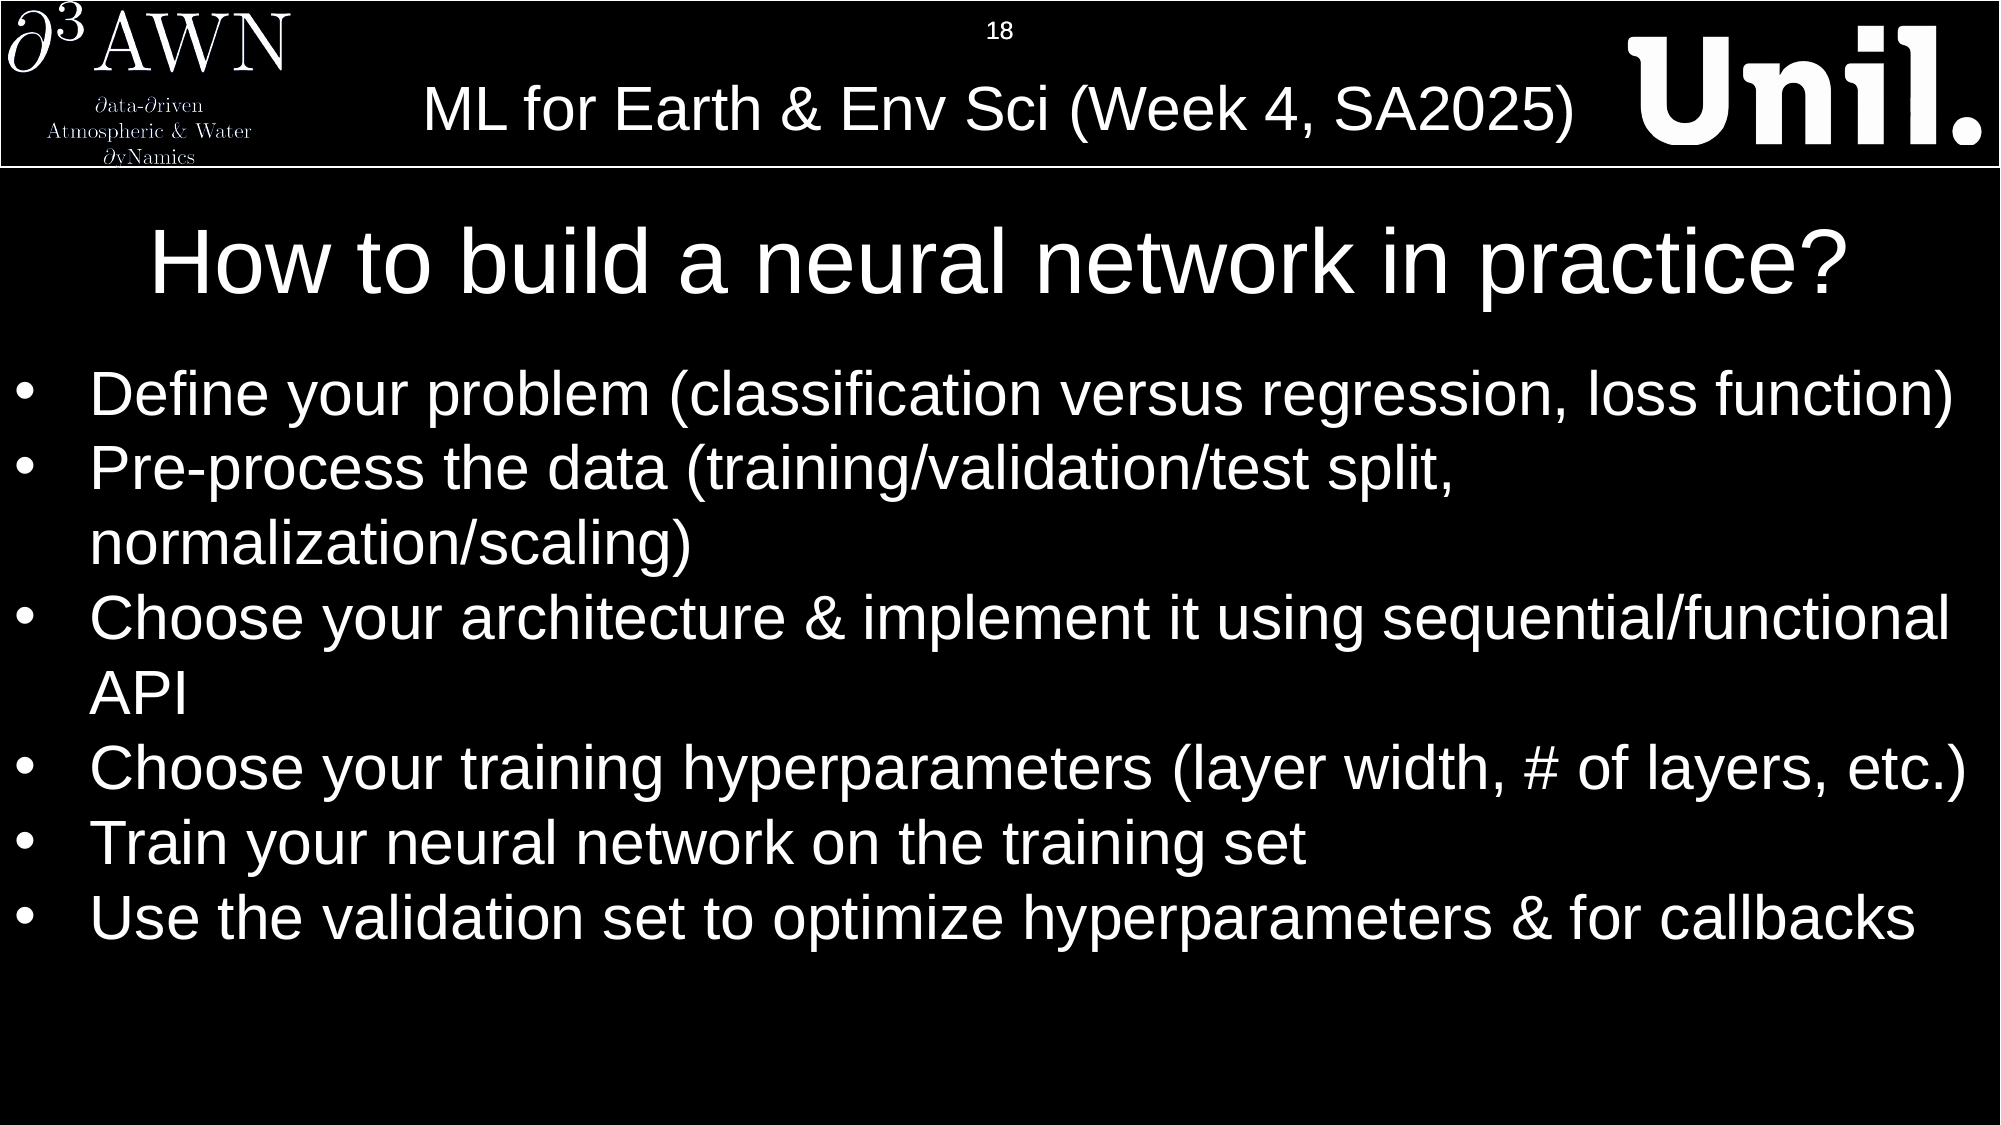

18
# How to build a neural network in practice?
Define your problem (classification versus regression, loss function)
Pre-process the data (training/validation/test split, normalization/scaling)
Choose your architecture & implement it using sequential/functional API
Choose your training hyperparameters (layer width, # of layers, etc.)
Train your neural network on the training set
Use the validation set to optimize hyperparameters & for callbacks